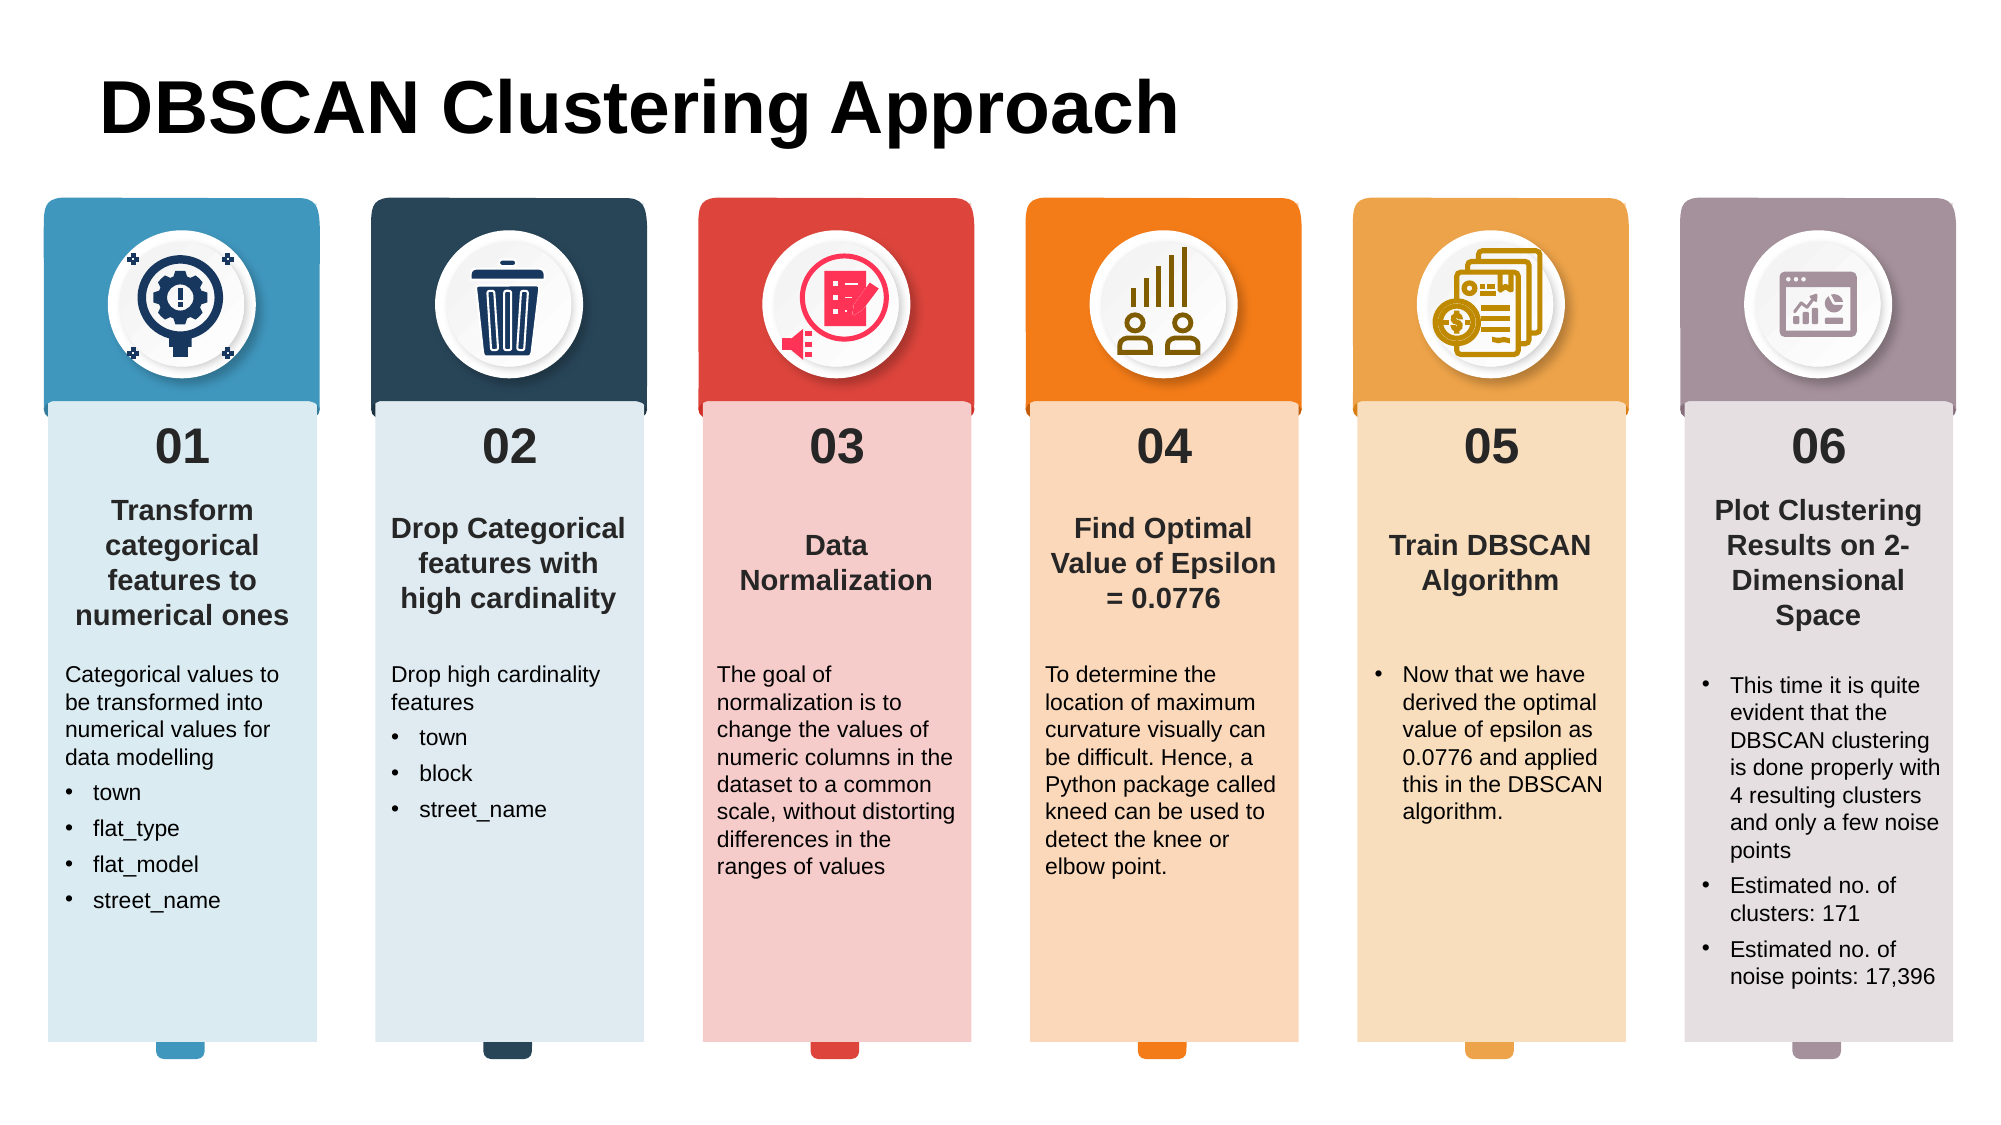

# DBSCAN Clustering Approach

04
06
02
03
05
01
Transform categorical features to numerical ones
Plot Clustering Results on 2-Dimensional Space
Drop Categorical features with high cardinality
Find Optimal Value of Epsilon = 0.0776
Data Normalization
Train DBSCAN Algorithm
Categorical values to be transformed into numerical values for data modelling
town
flat_type
flat_model
street_name
Drop high cardinality features
town
block
street_name
The goal of normalization is to change the values of numeric columns in the dataset to a common scale, without distorting differences in the ranges of values
To determine the location of maximum curvature visually can be difficult. Hence, a Python package called kneed can be used to detect the knee or elbow point.
Now that we have derived the optimal value of epsilon as 0.0776 and applied this in the DBSCAN algorithm.
This time it is quite evident that the DBSCAN clustering is done properly with 4 resulting clusters and only a few noise points
Estimated no. of clusters: 171
Estimated no. of noise points: 17,396